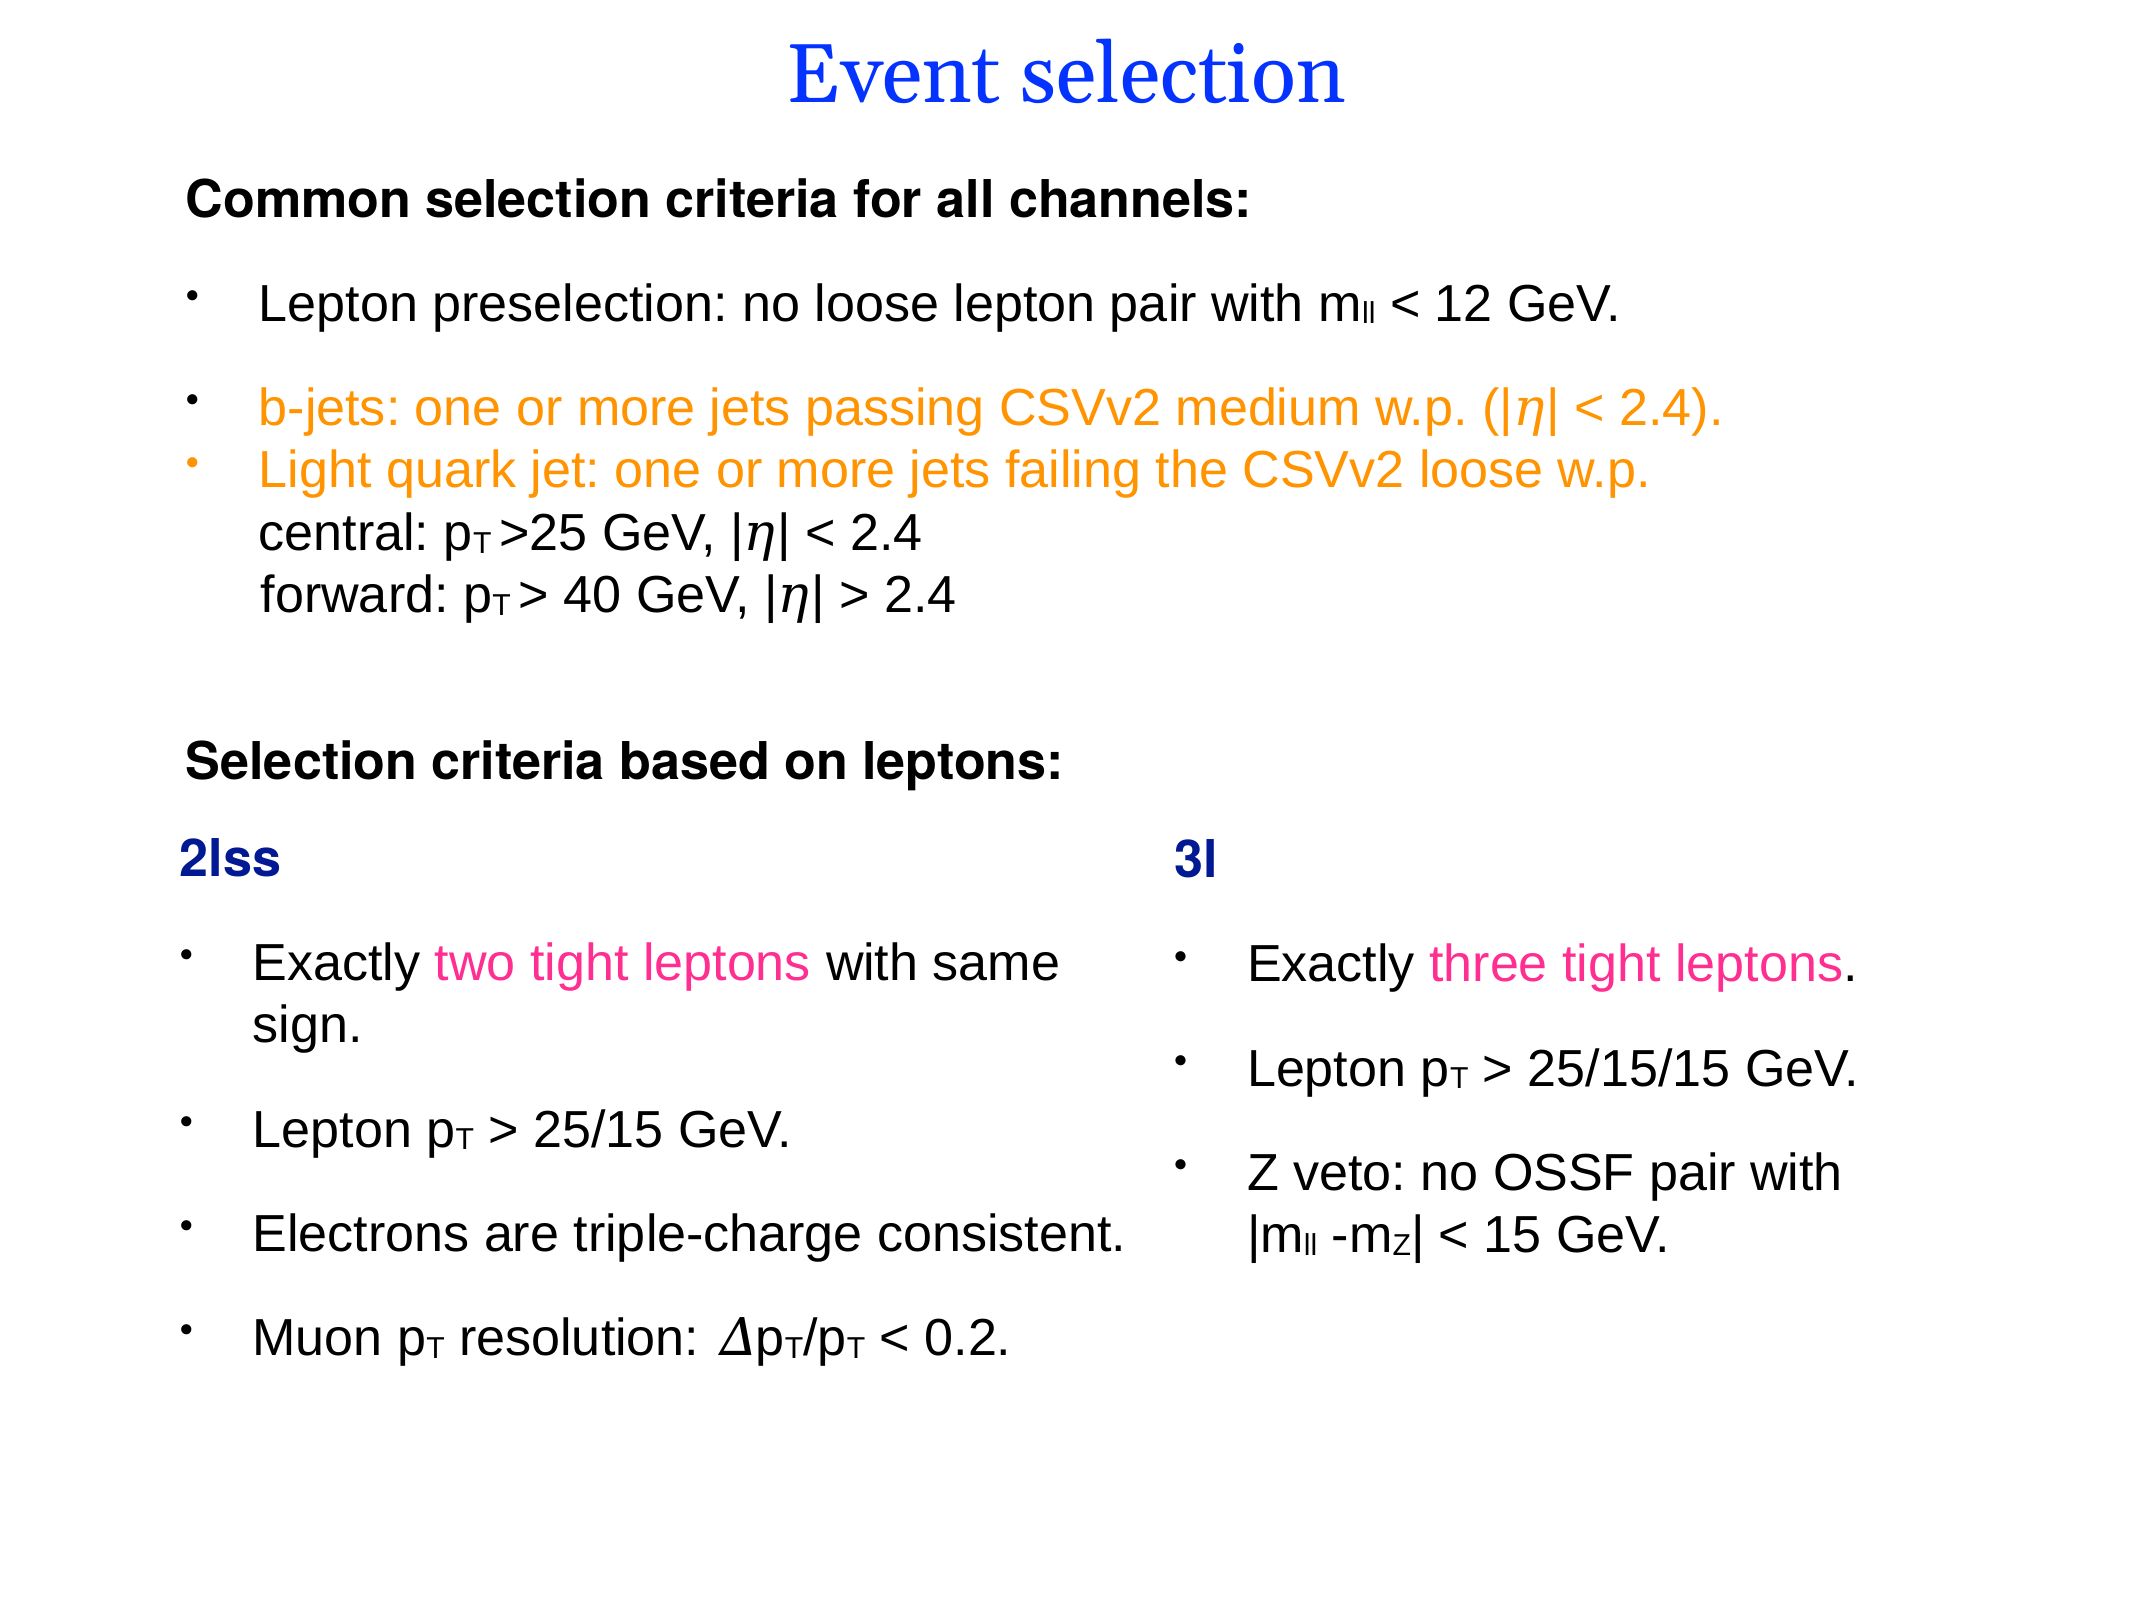

10
Event selection
Common selection criteria for all channels:
Lepton preselection: no loose lepton pair with mll < 12 GeV.
b-jets: one or more jets passing CSVv2 medium w.p. (|𝜂| < 2.4).
Light quark jet: one or more jets failing the CSVv2 loose w.p.                         central: pT >25 GeV, |𝜂| < 2.4
forward: pT > 40 GeV, |𝜂| > 2.4

Selection criteria based on leptons:
2lss
Exactly two tight leptons with same sign.
Lepton pT > 25/15 GeV.
Electrons are triple-charge consistent.
Muon pT resolution: 𝛥pT/pT < 0.2.
3l
Exactly three tight leptons.
Lepton pT > 25/15/15 GeV.
Z veto: no OSSF pair with             |mll -mZ| < 15 GeV.